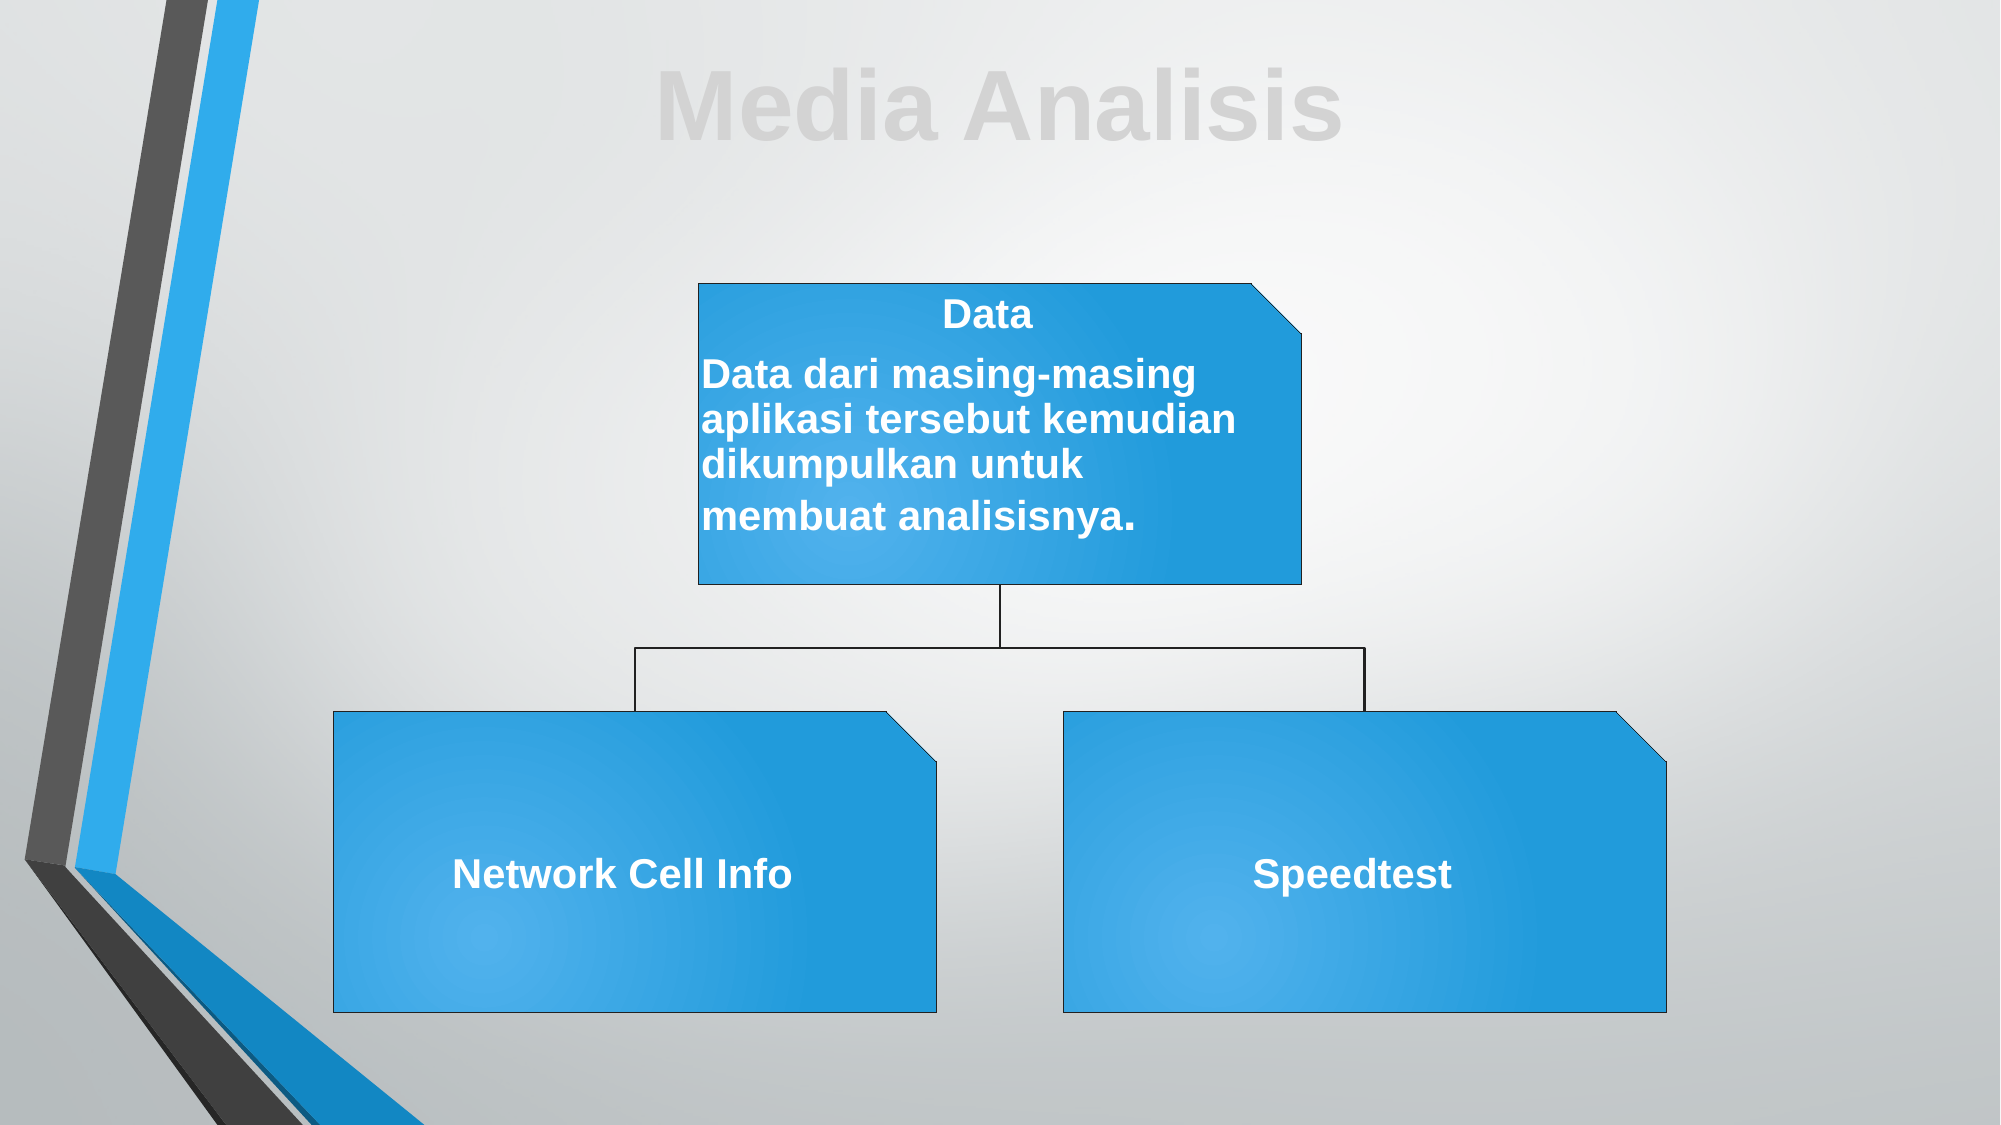

Media Analisis

Data
Data dari masing-masing aplikasi tersebut kemudian dikumpulkan untuk membuat analisisnya.

Network Cell Info
Speedtest